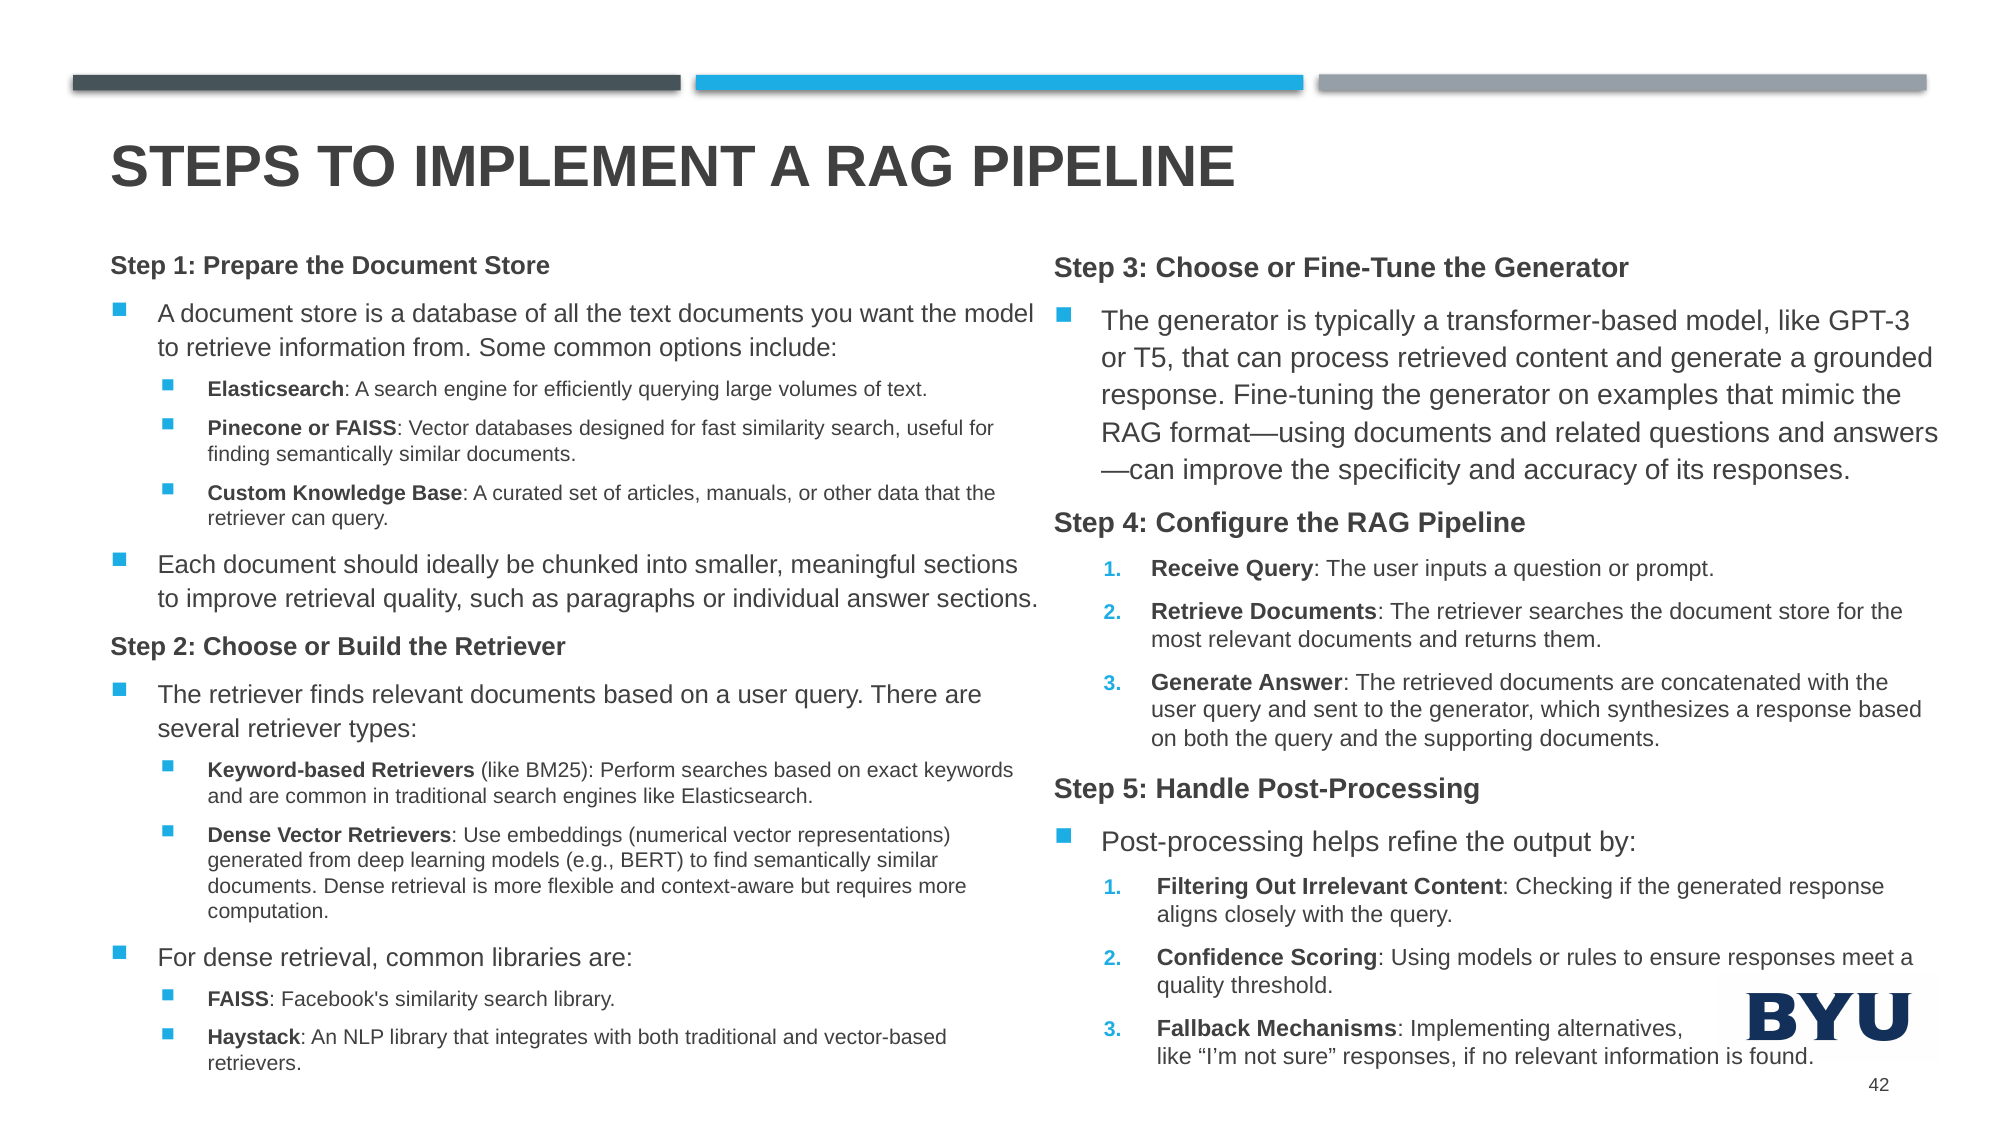

# Steps to implement a RAG Pipeline
Step 1: Prepare the Document Store
A document store is a database of all the text documents you want the model to retrieve information from. Some common options include:
Elasticsearch: A search engine for efficiently querying large volumes of text.
Pinecone or FAISS: Vector databases designed for fast similarity search, useful for finding semantically similar documents.
Custom Knowledge Base: A curated set of articles, manuals, or other data that the retriever can query.
Each document should ideally be chunked into smaller, meaningful sections to improve retrieval quality, such as paragraphs or individual answer sections.
Step 2: Choose or Build the Retriever
The retriever finds relevant documents based on a user query. There are several retriever types:
Keyword-based Retrievers (like BM25): Perform searches based on exact keywords and are common in traditional search engines like Elasticsearch.
Dense Vector Retrievers: Use embeddings (numerical vector representations) generated from deep learning models (e.g., BERT) to find semantically similar documents. Dense retrieval is more flexible and context-aware but requires more computation.
For dense retrieval, common libraries are:
FAISS: Facebook's similarity search library.
Haystack: An NLP library that integrates with both traditional and vector-based retrievers.

Step 3: Choose or Fine-Tune the Generator
The generator is typically a transformer-based model, like GPT-3 or T5, that can process retrieved content and generate a grounded response. Fine-tuning the generator on examples that mimic the RAG format—using documents and related questions and answers—can improve the specificity and accuracy of its responses.
Step 4: Configure the RAG Pipeline
Receive Query: The user inputs a question or prompt.
Retrieve Documents: The retriever searches the document store for the most relevant documents and returns them.
Generate Answer: The retrieved documents are concatenated with the user query and sent to the generator, which synthesizes a response based on both the query and the supporting documents.
Step 5: Handle Post-Processing
Post-processing helps refine the output by:
Filtering Out Irrelevant Content: Checking if the generated response aligns closely with the query.
Confidence Scoring: Using models or rules to ensure responses meet a quality threshold.
Fallback Mechanisms: Implementing alternatives,                                   like “I’m not sure” responses, if no relevant information is found.
42